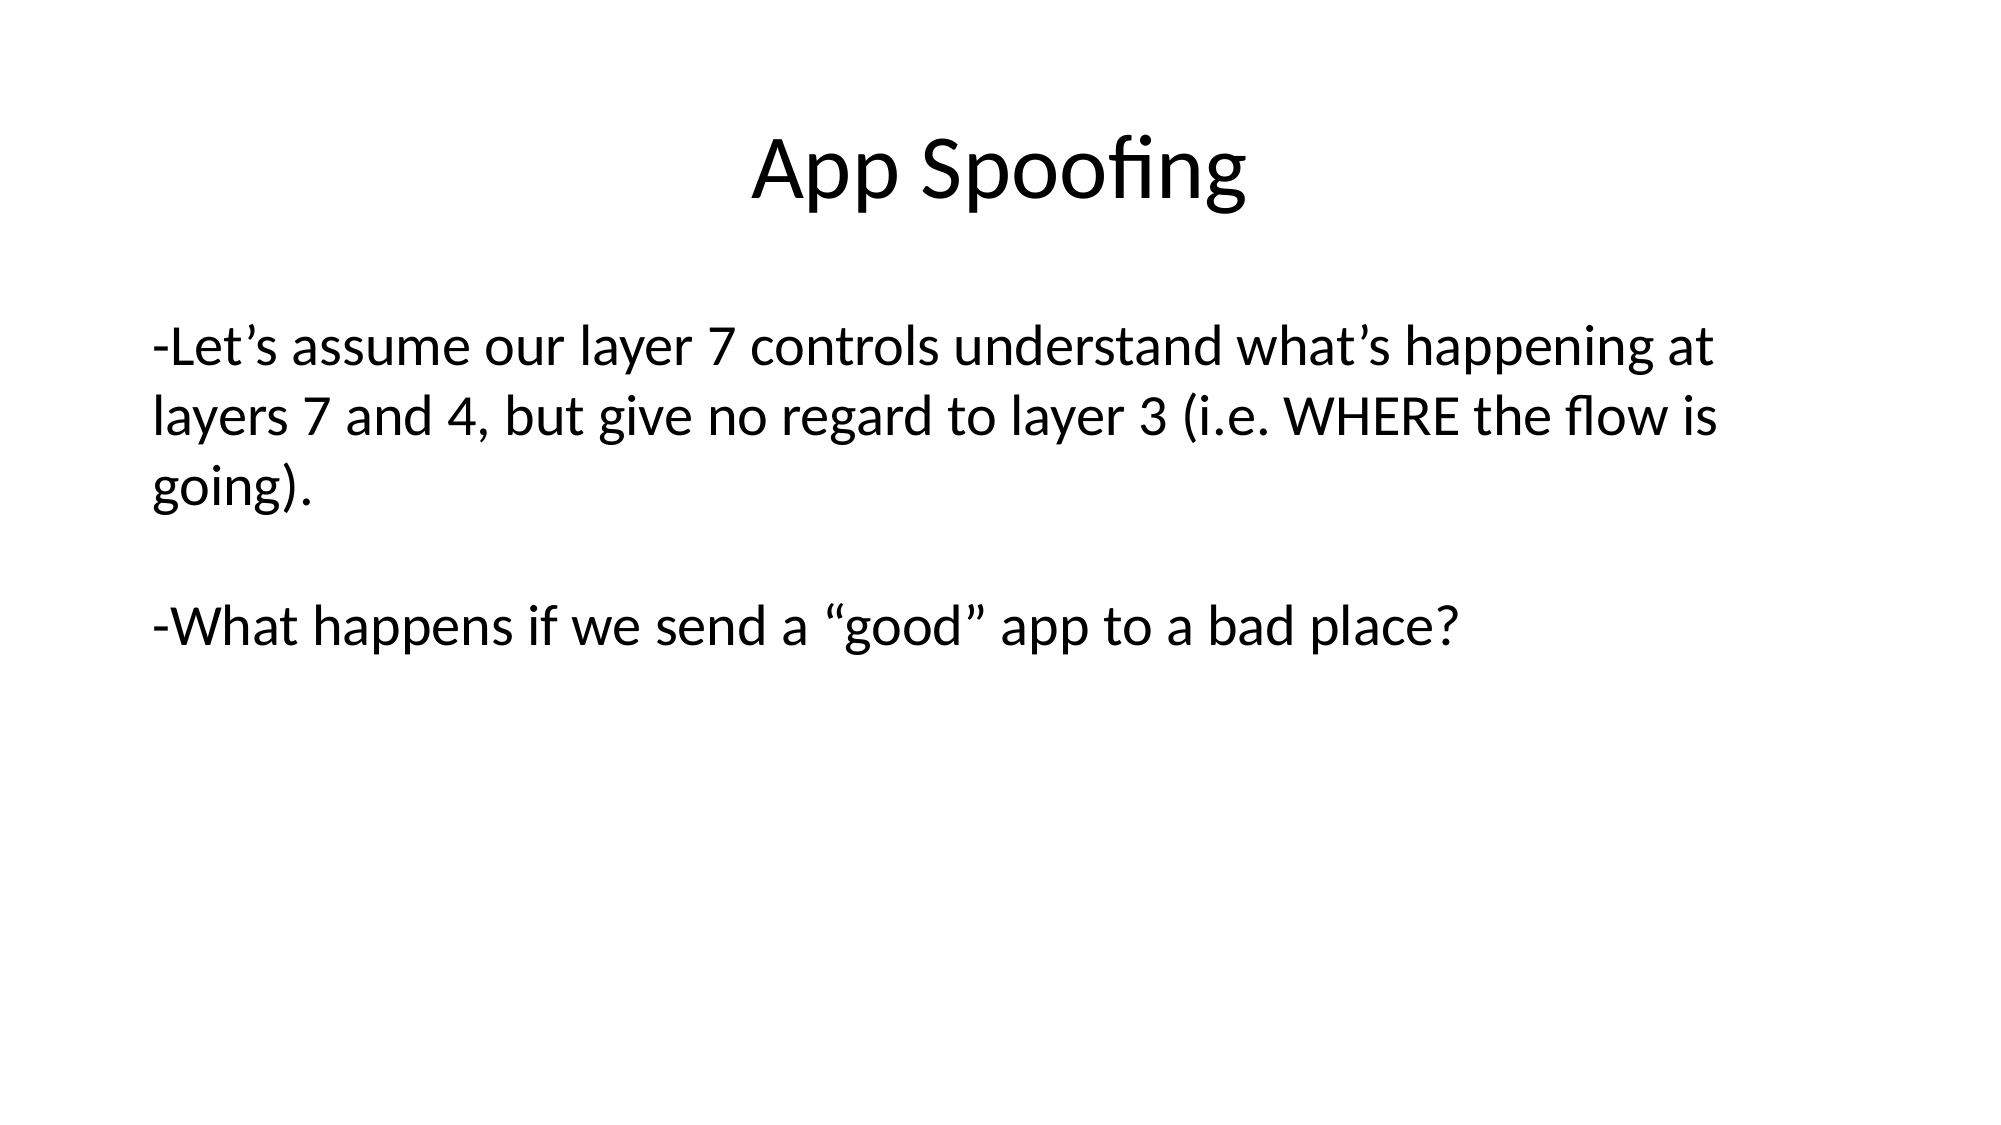

# App Spoofing
-Let’s assume our layer 7 controls understand what’s happening at layers 7 and 4, but give no regard to layer 3 (i.e. WHERE the flow is going).

-What happens if we send a “good” app to a bad place?